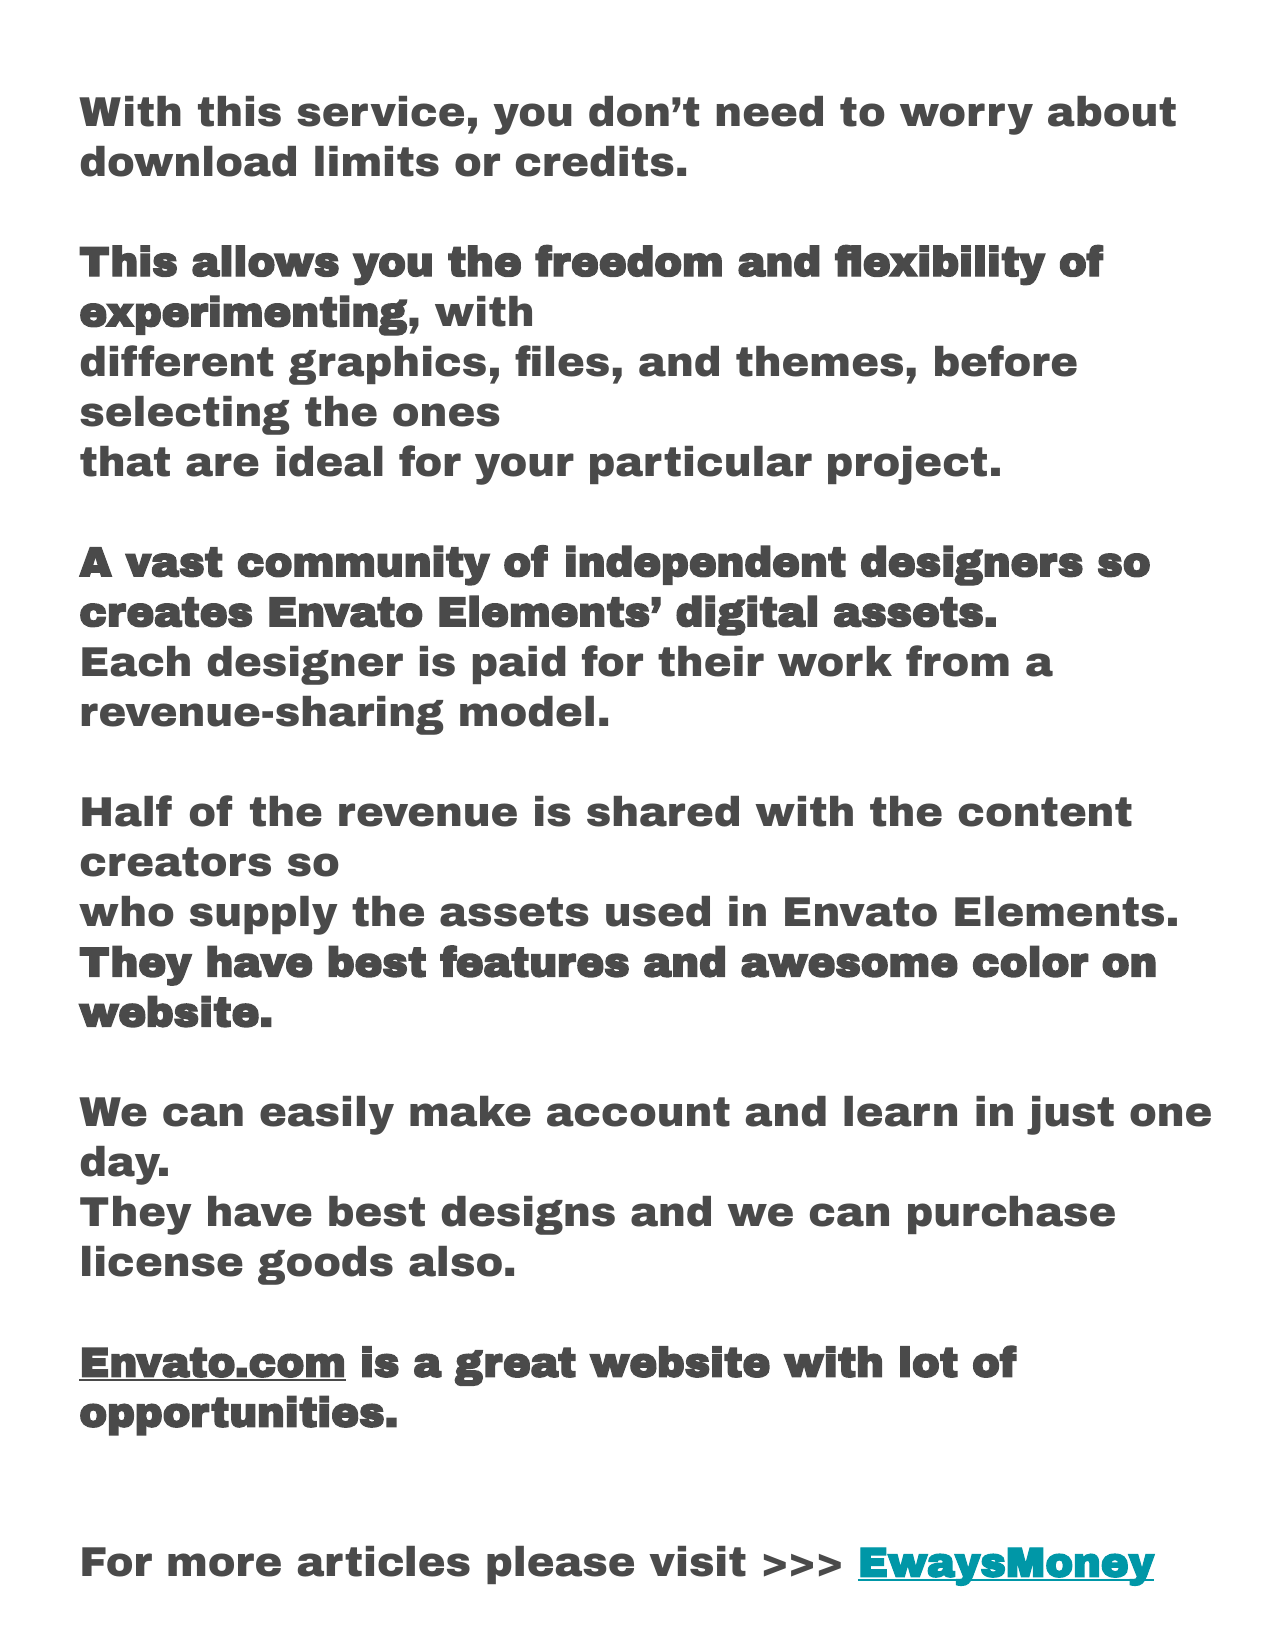

With this service, you don’t need to worry about download limits or credits.
This allows you the freedom and flexibility of experimenting, with
different graphics, files, and themes, before selecting the ones
that are ideal for your particular project.
A vast community of independent designers so creates Envato Elements’ digital assets.
Each designer is paid for their work from a revenue-sharing model.
Half of the revenue is shared with the content creators so
who supply the assets used in Envato Elements.
They have best features and awesome color on website.
We can easily make account and learn in just one day.
They have best designs and we can purchase license goods also.

Envato.com is a great website with lot of opportunities.

For more articles please visit >>> EwaysMoney